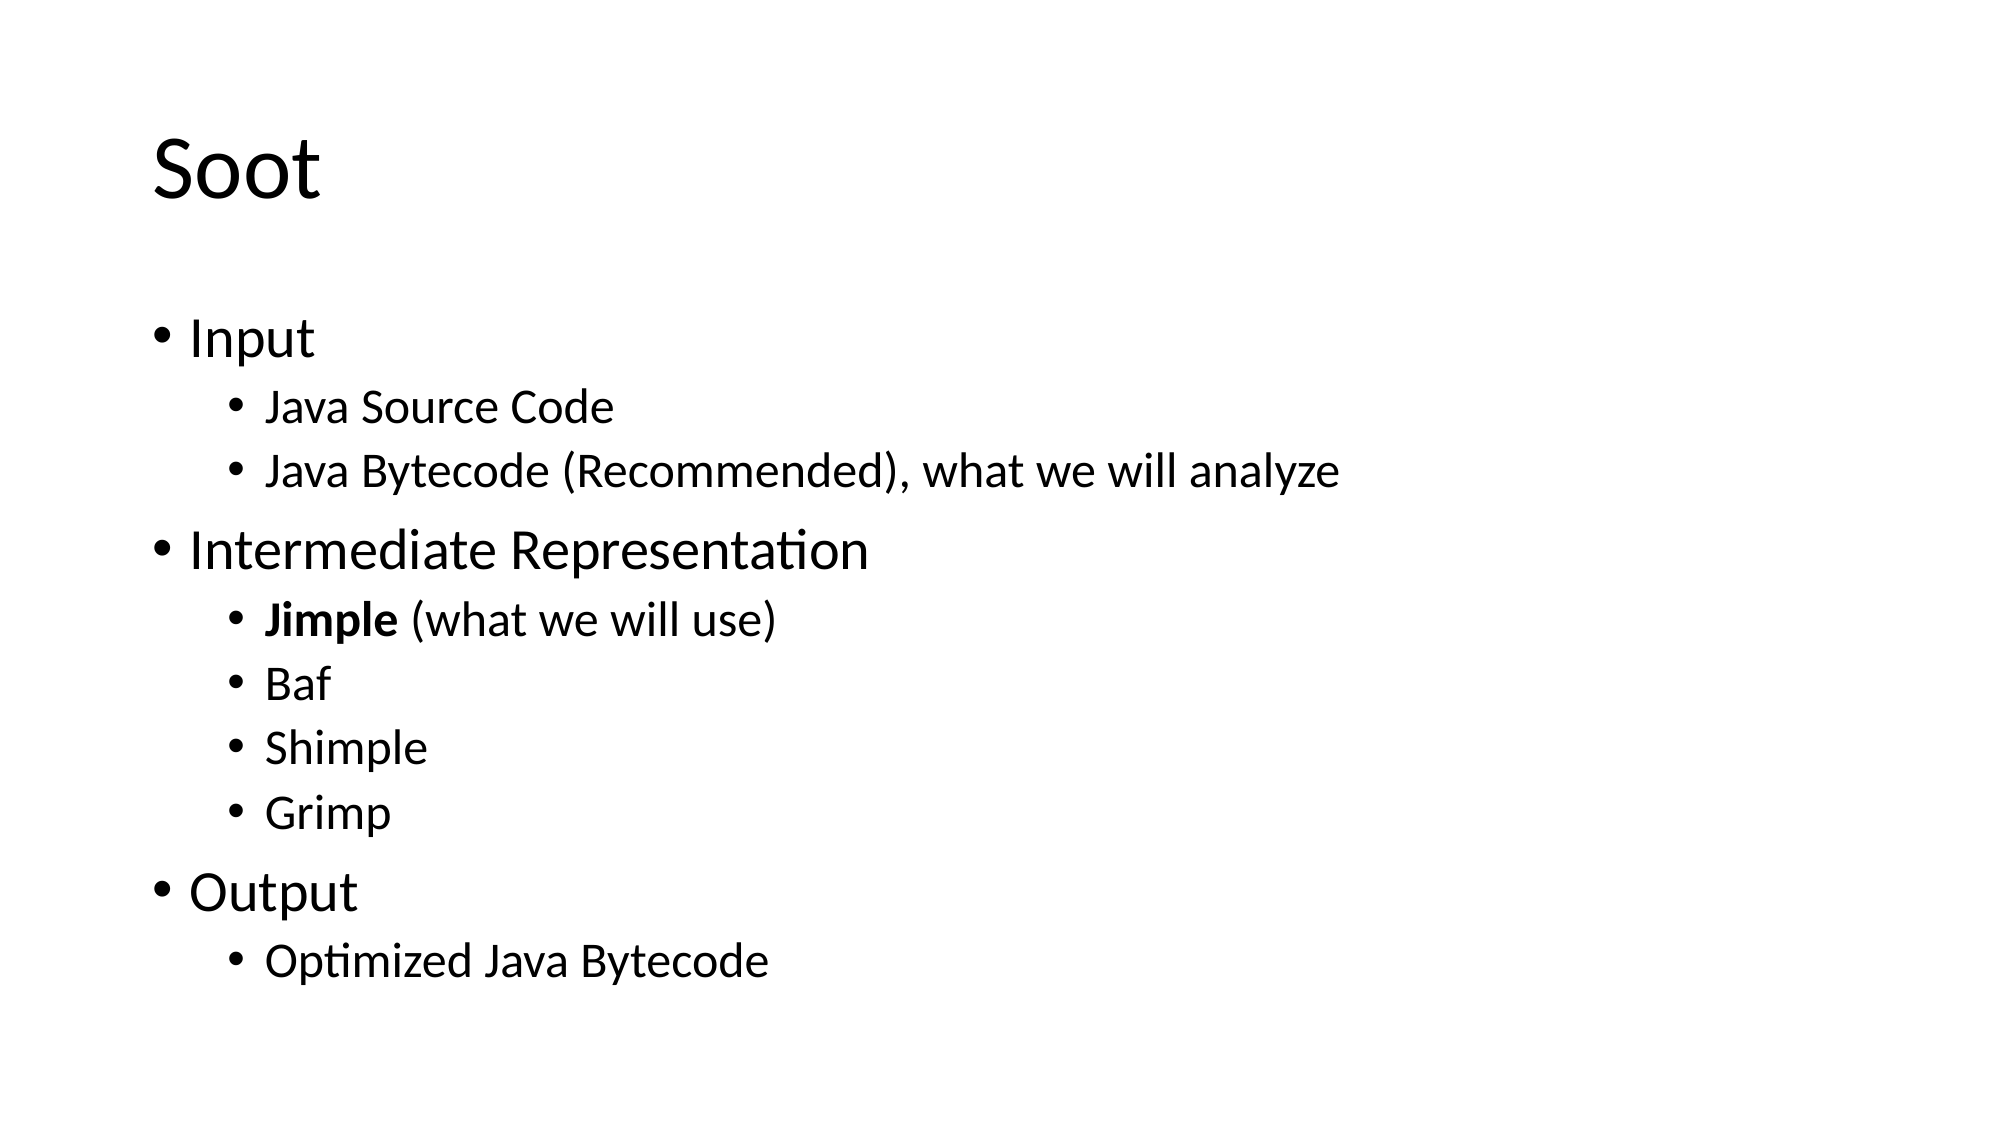

# Soot
Input
Java Source Code
Java Bytecode (Recommended), what we will analyze
Intermediate Representation
Jimple (what we will use)
Baf
Shimple
Grimp
Output
Optimized Java Bytecode